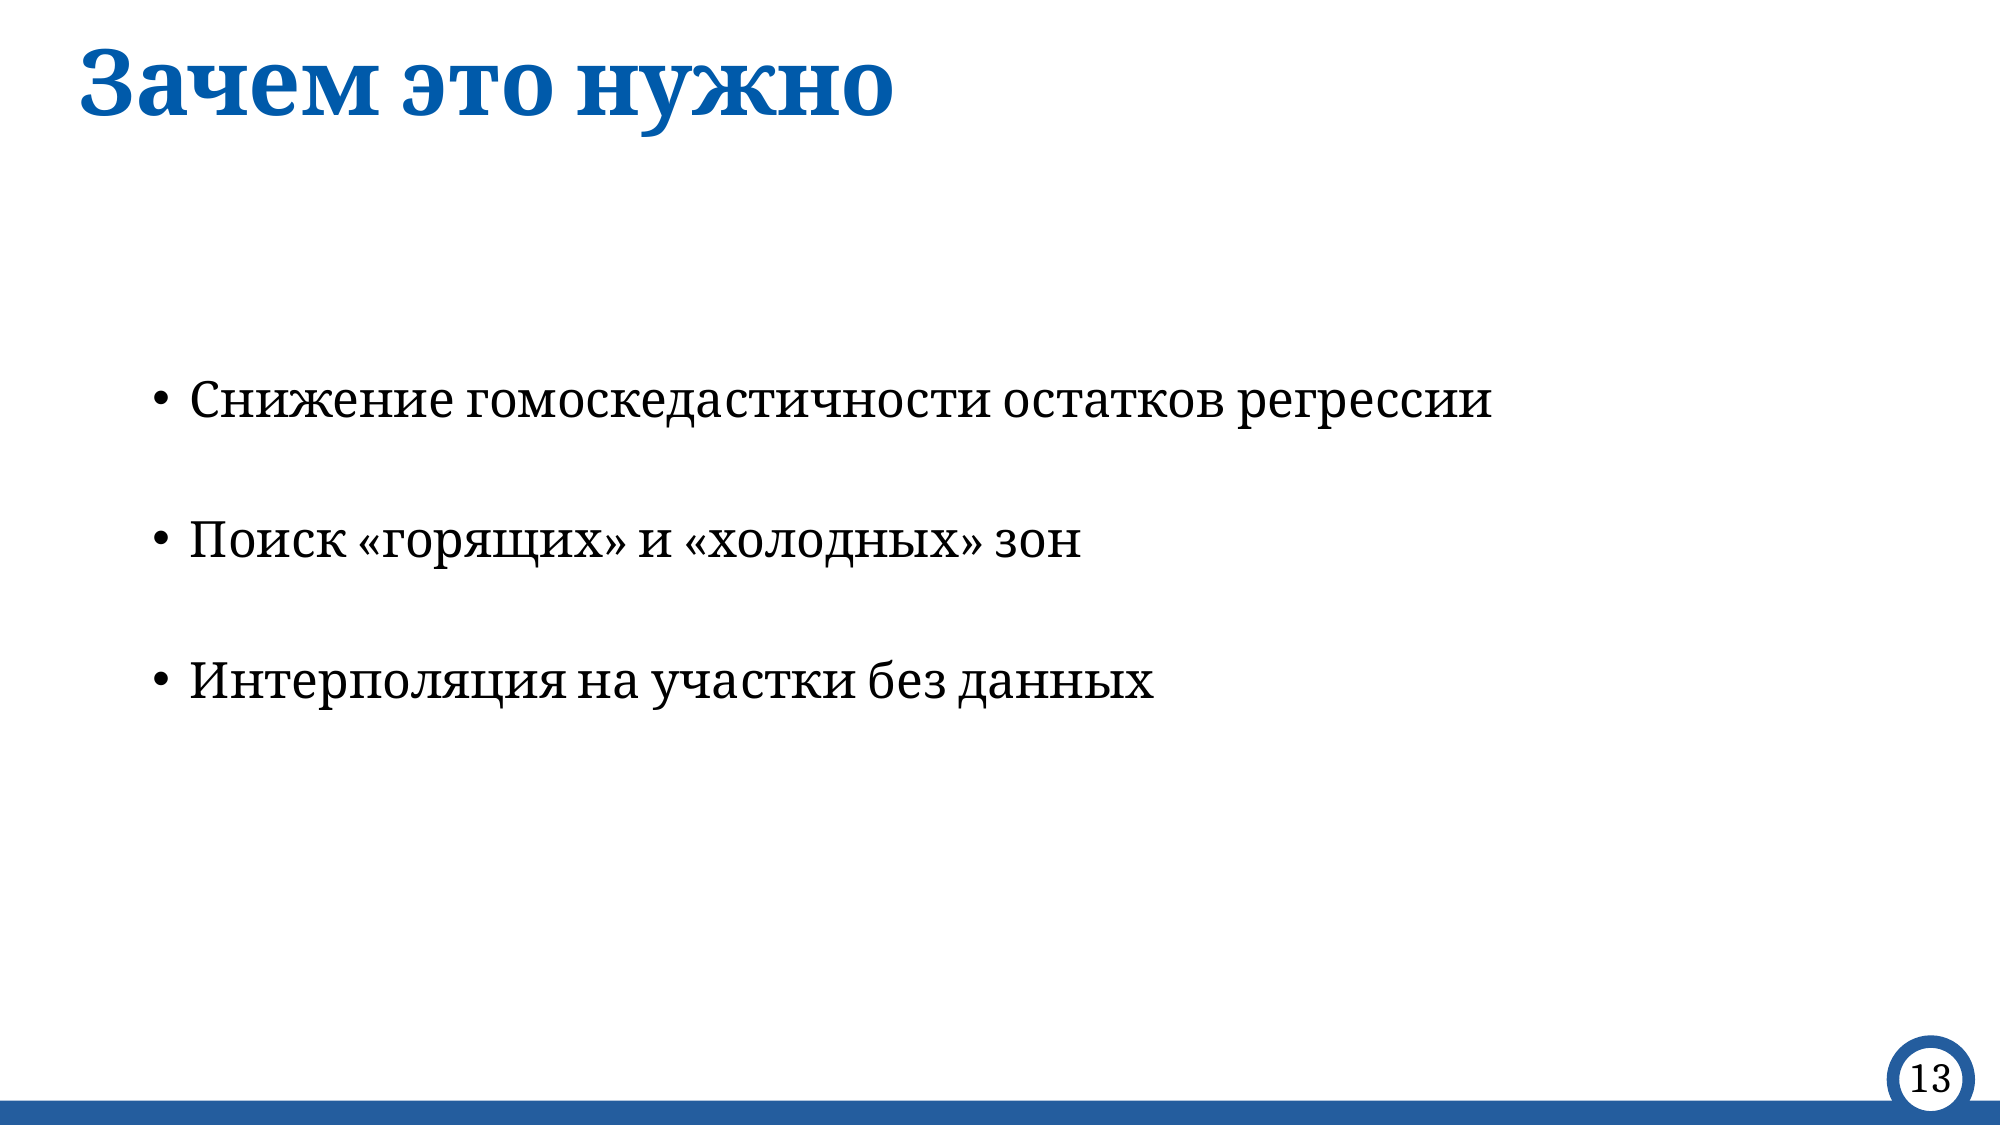

Зачем это нужно
Снижение гомоскедастичности остатков регрессии
Поиск «горящих» и «холодных» зон
Интерполяция на участки без данных

13